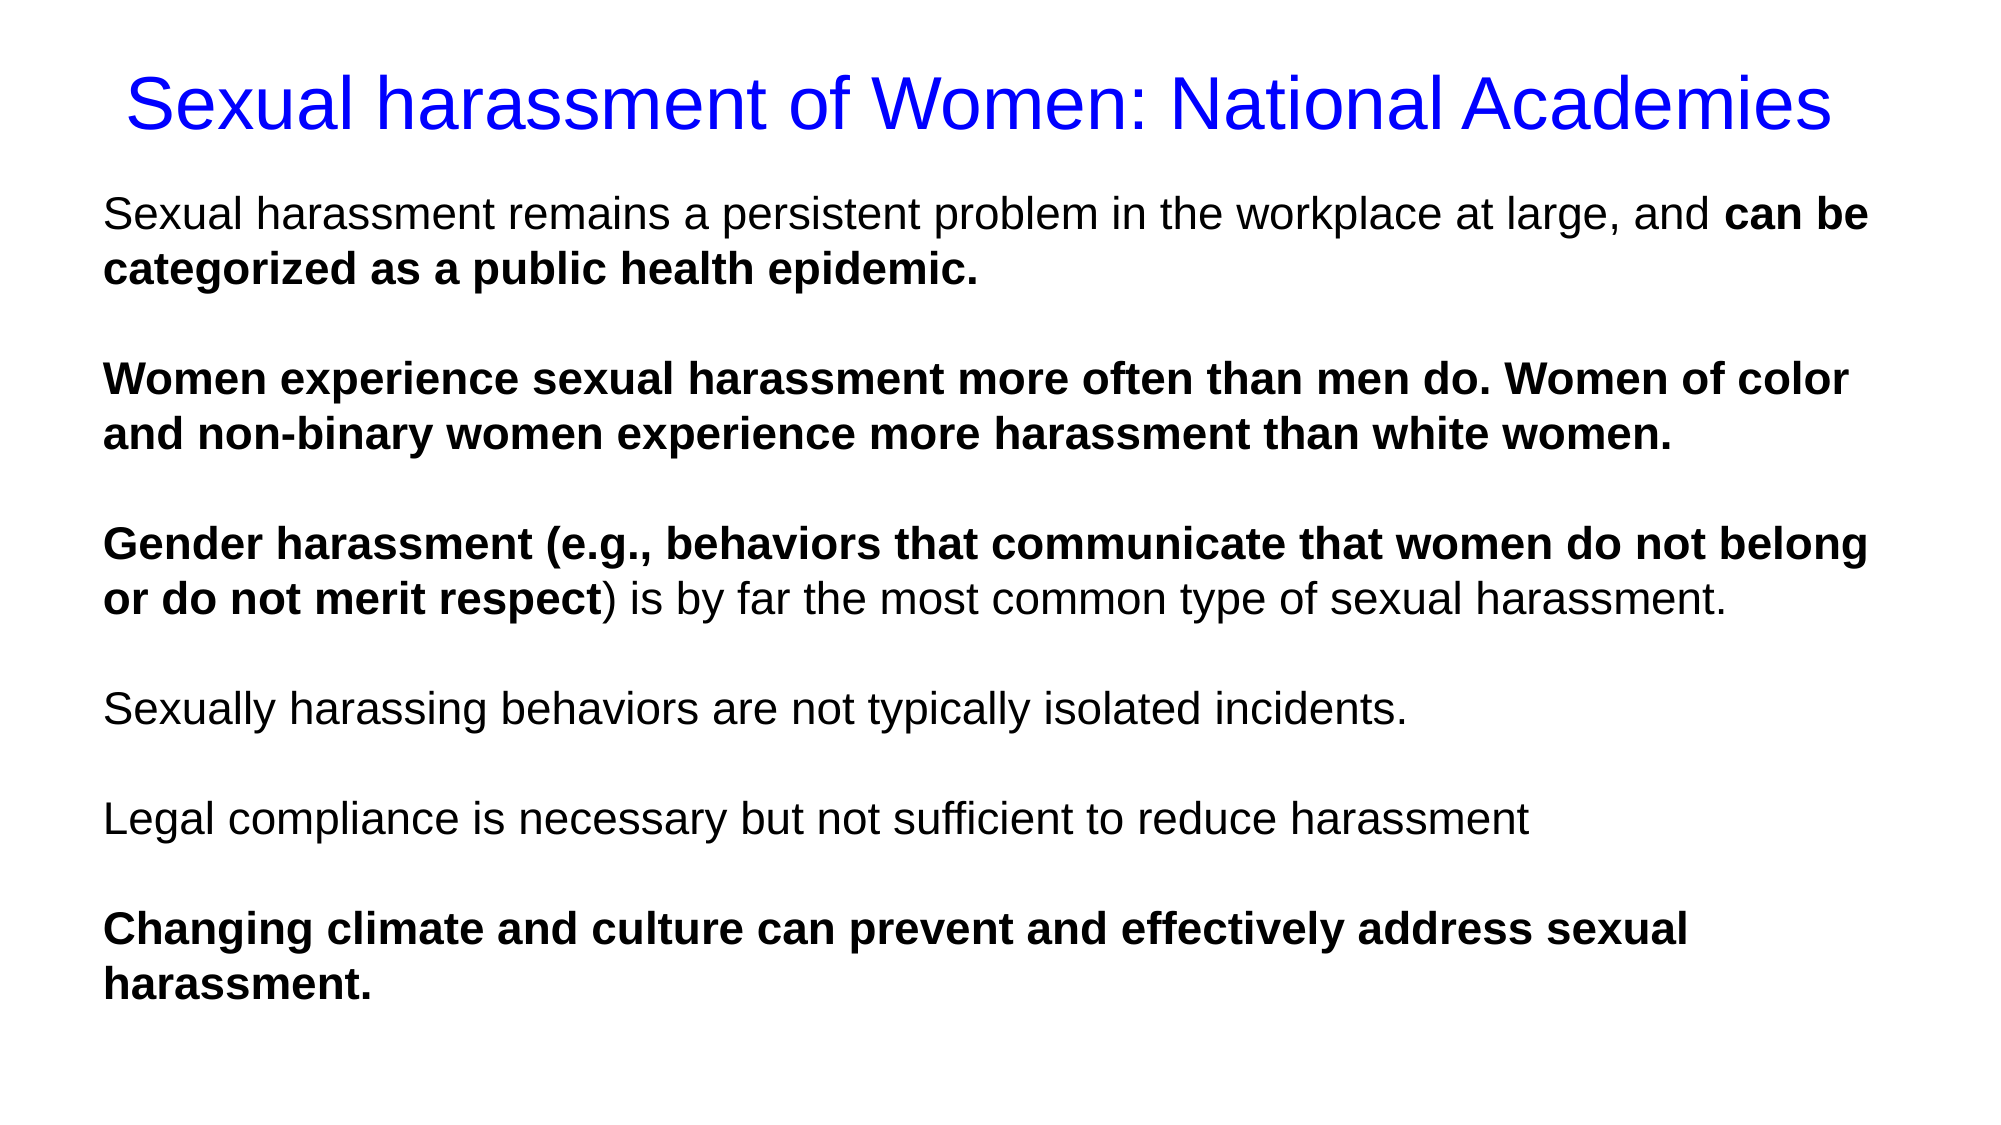

Sexual harassment of Women: National Academies
Sexual harassment remains a persistent problem in the workplace at large, and can be categorized as a public health epidemic.

Women experience sexual harassment more often than men do. Women of color and non-binary women experience more harassment than white women.

Gender harassment (e.g., behaviors that communicate that women do not belong or do not merit respect) is by far the most common type of sexual harassment.
Sexually harassing behaviors are not typically isolated incidents.

Legal compliance is necessary but not sufficient to reduce harassment

Changing climate and culture can prevent and effectively address sexual harassment.